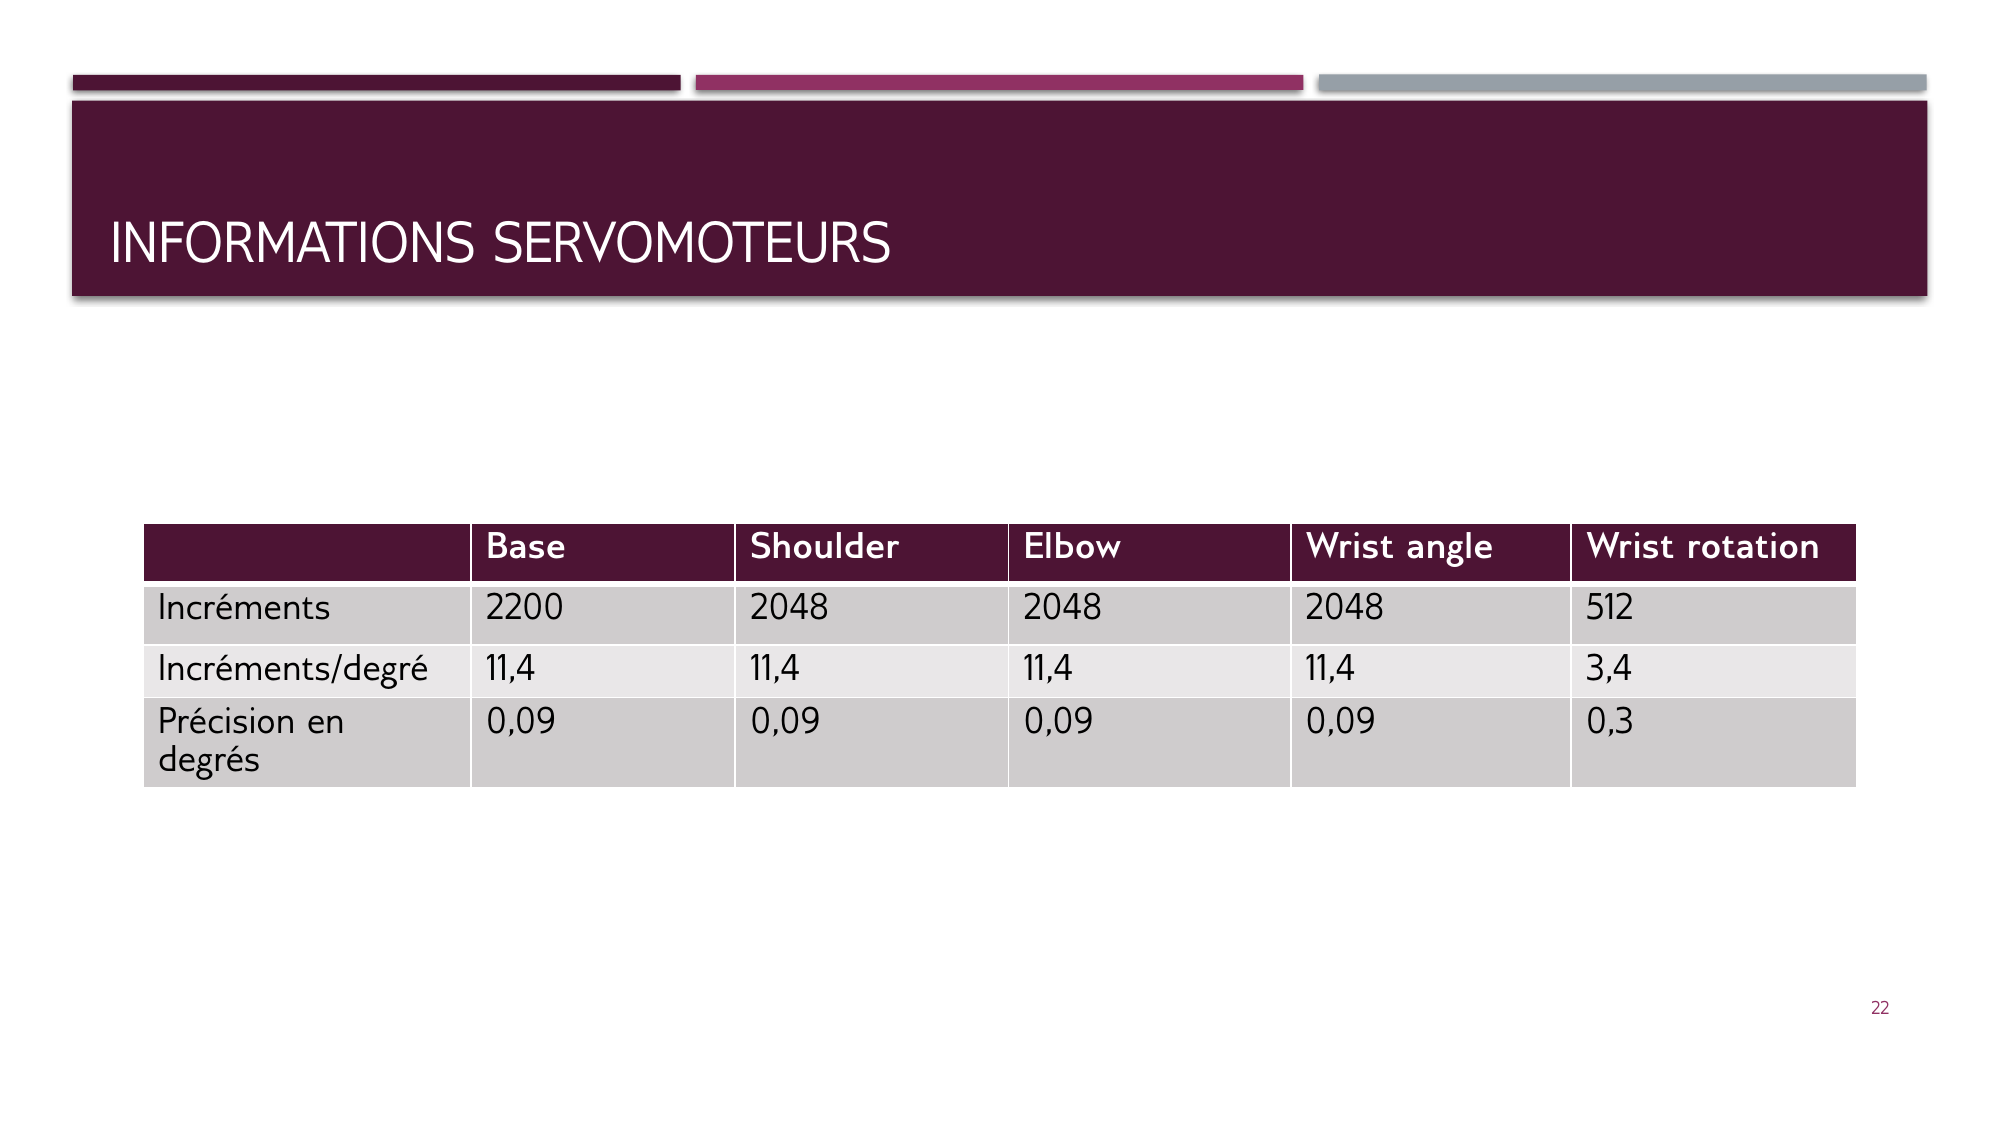

# Informations Servomoteurs
|  | Base | Shoulder | Elbow | Wrist angle | Wrist rotation |
| --- | --- | --- | --- | --- | --- |
| Incréments | 2200 | 2048 | 2048 | 2048 | 512 |
| Incréments/degré | 11,4 | 11,4 | 11,4 | 11,4 | 3,4 |
| Précision en degrés | 0,09 | 0,09 | 0,09 | 0,09 | 0,3 |
22